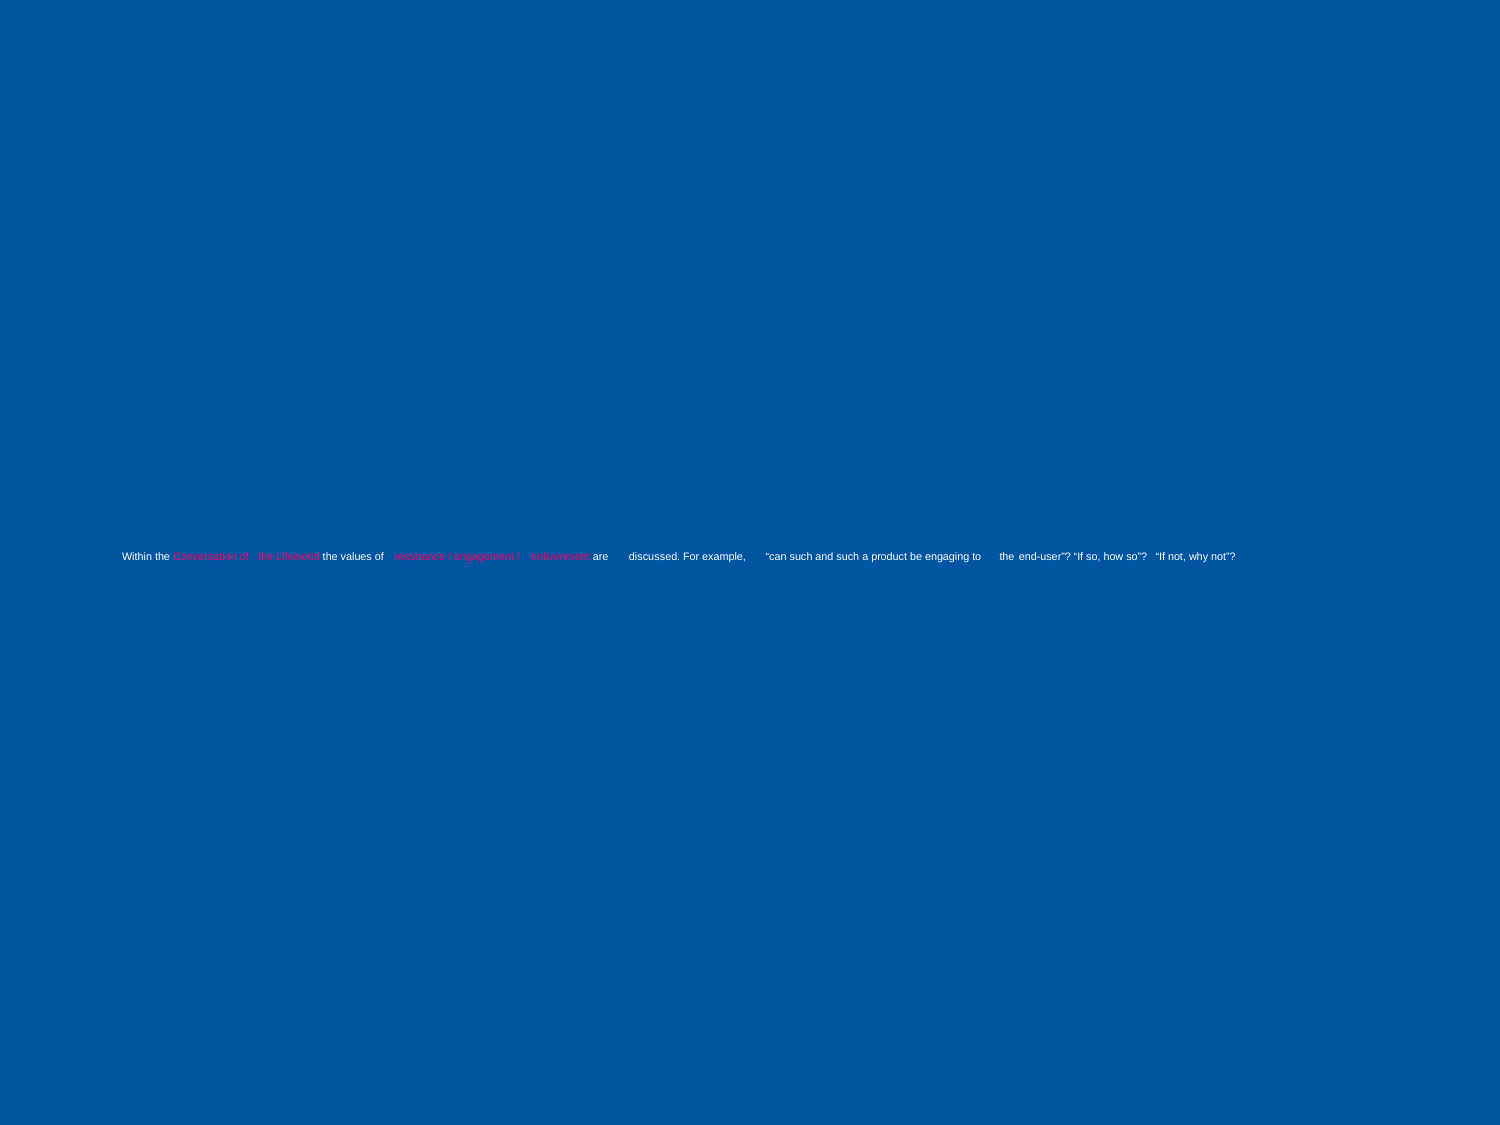

# Within the Conversation of 	the Lifeworld the values of 	resonance / engagement / 	enlivenment are 	discussed. For example, 	“can such and such a product be engaging to	the 	end-user”? “If so, how so”? 	“If not, why not”?